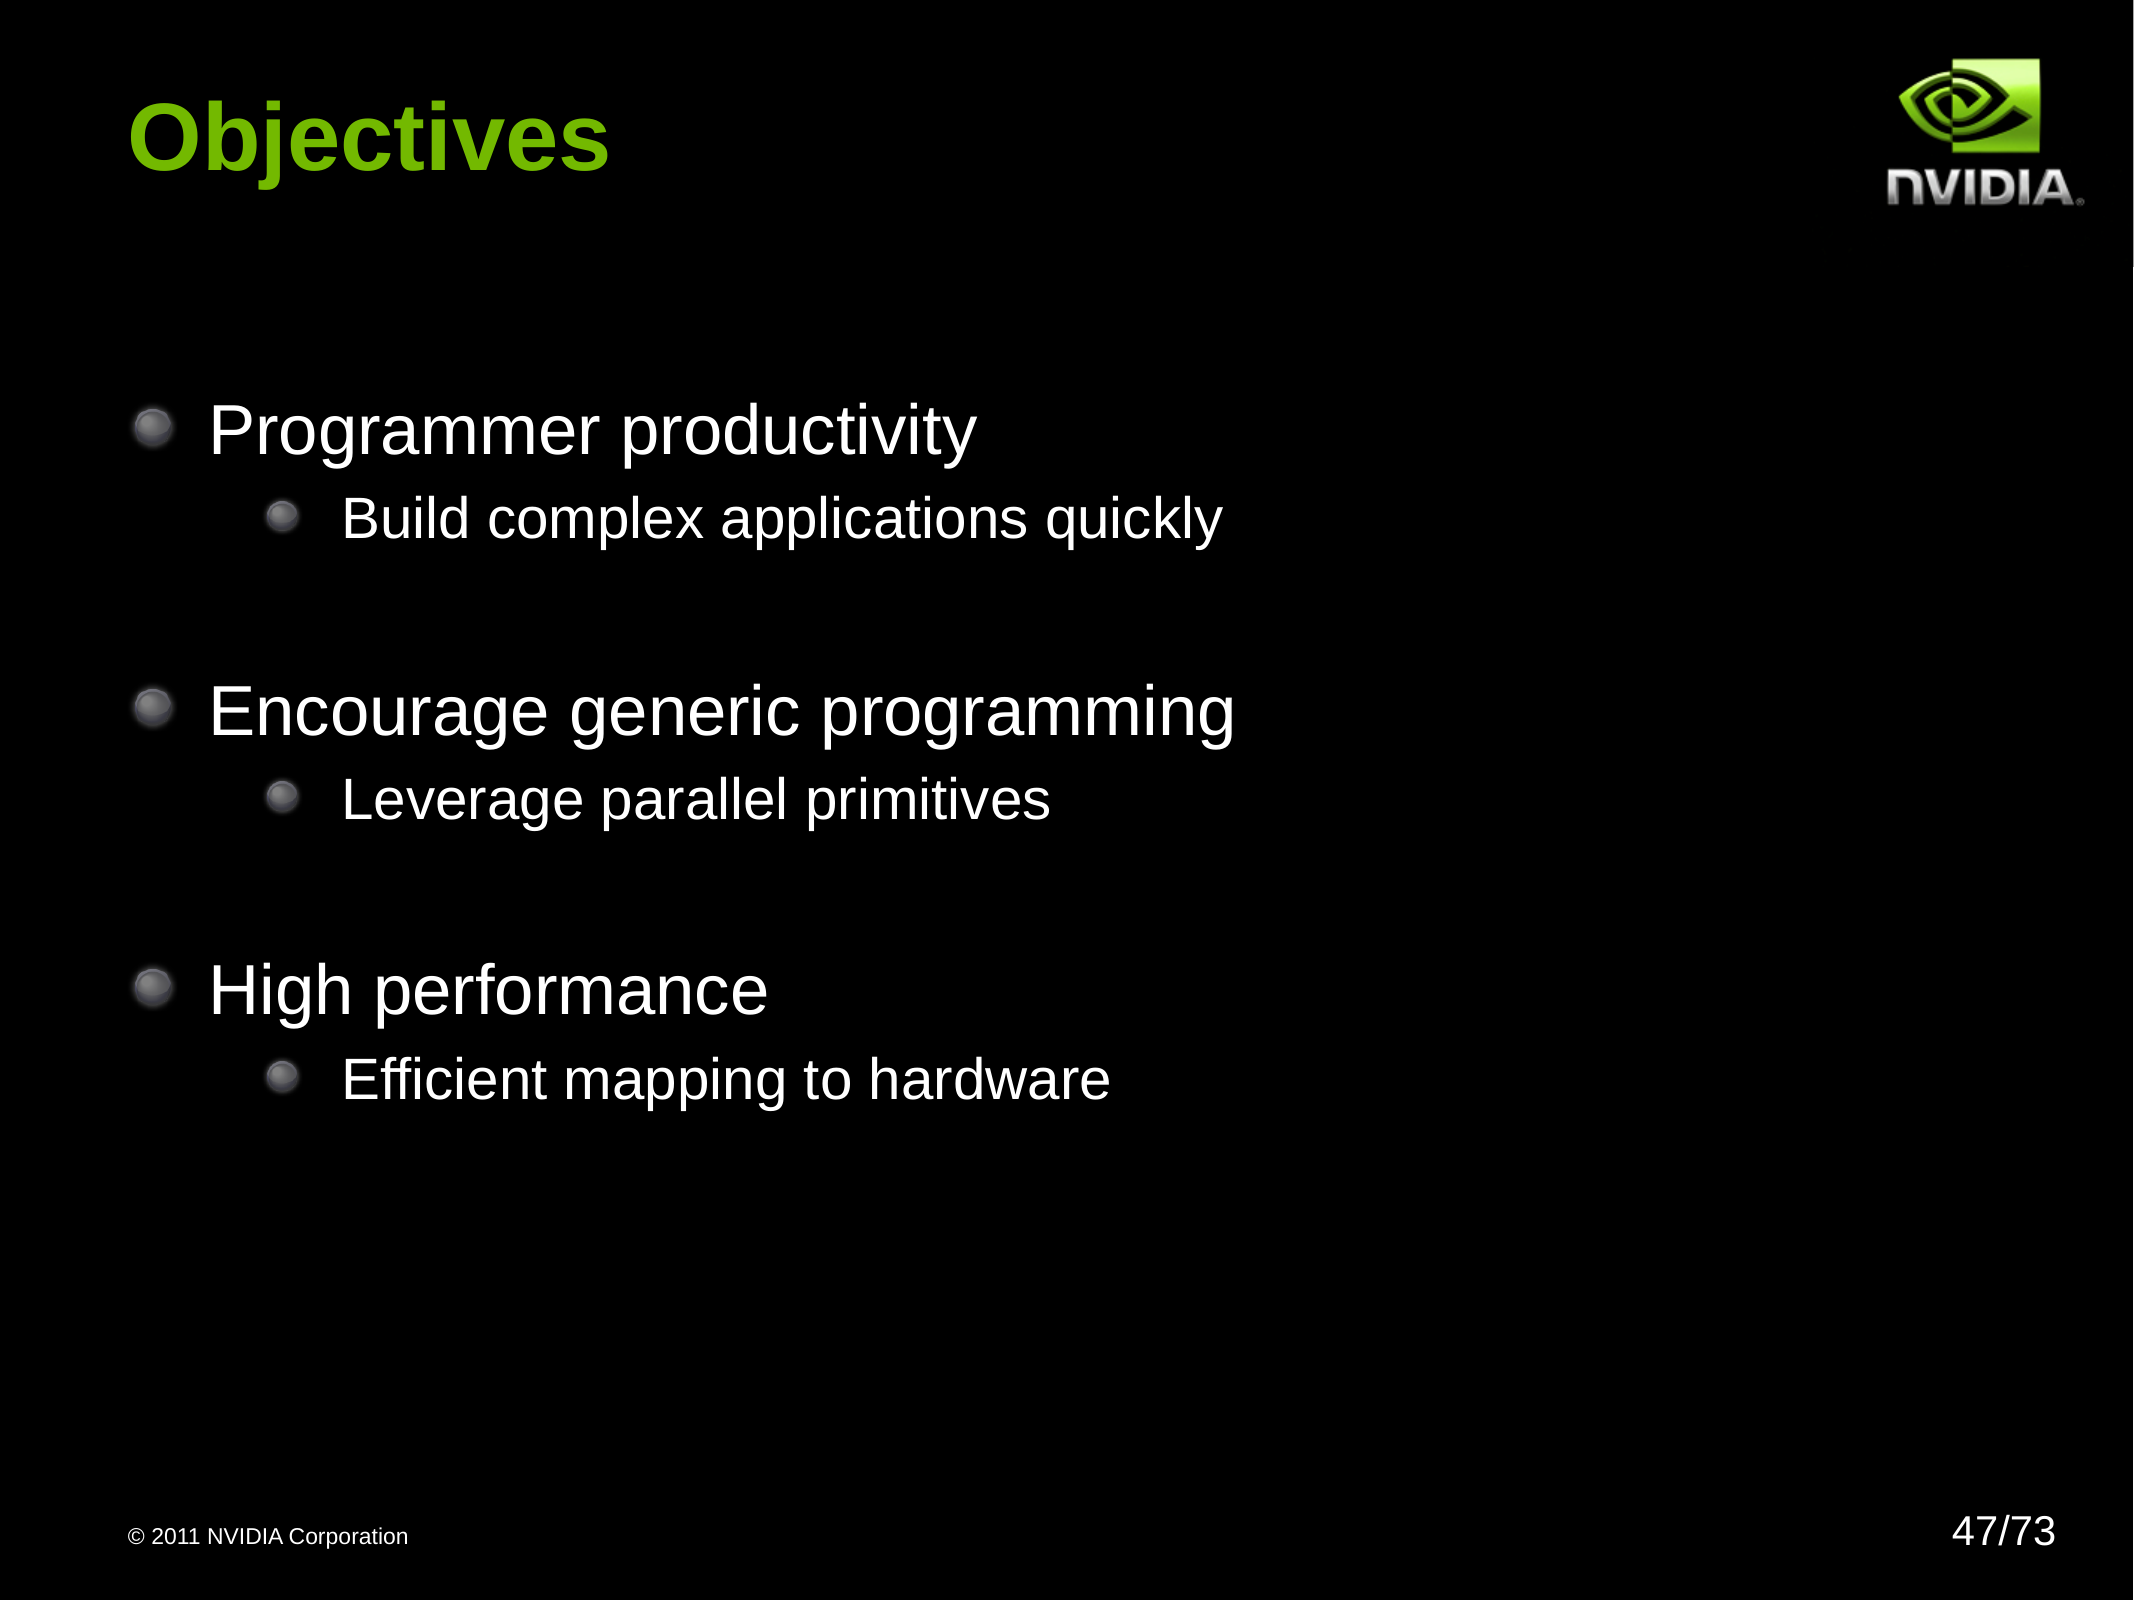

# Objectives
Programmer productivity
Build complex applications quickly

Encourage generic programming
Leverage parallel primitives

High performance
Efficient mapping to hardware